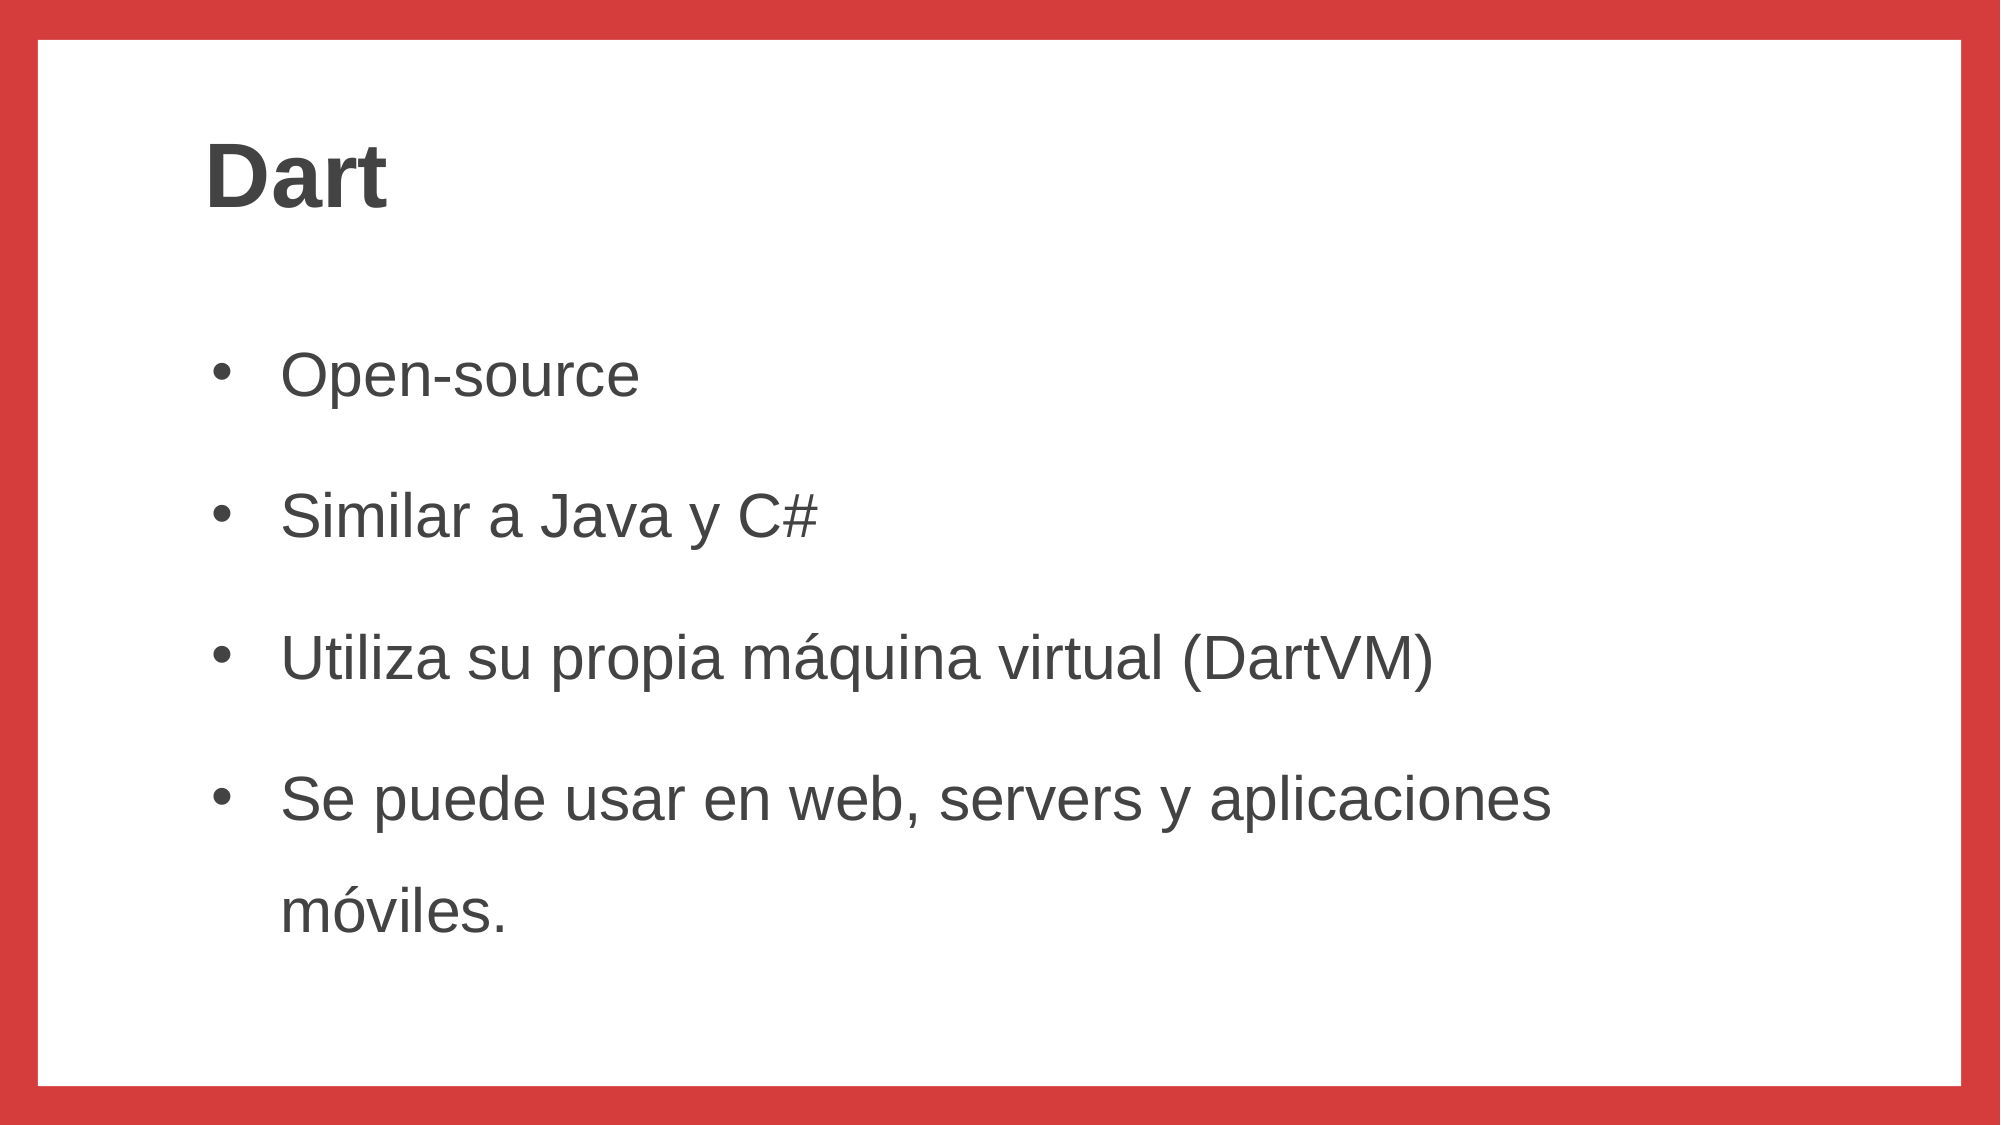

# Dart
Open-source
Similar a Java y C#
Utiliza su propia máquina virtual (DartVM)
Se puede usar en web, servers y aplicaciones móviles.